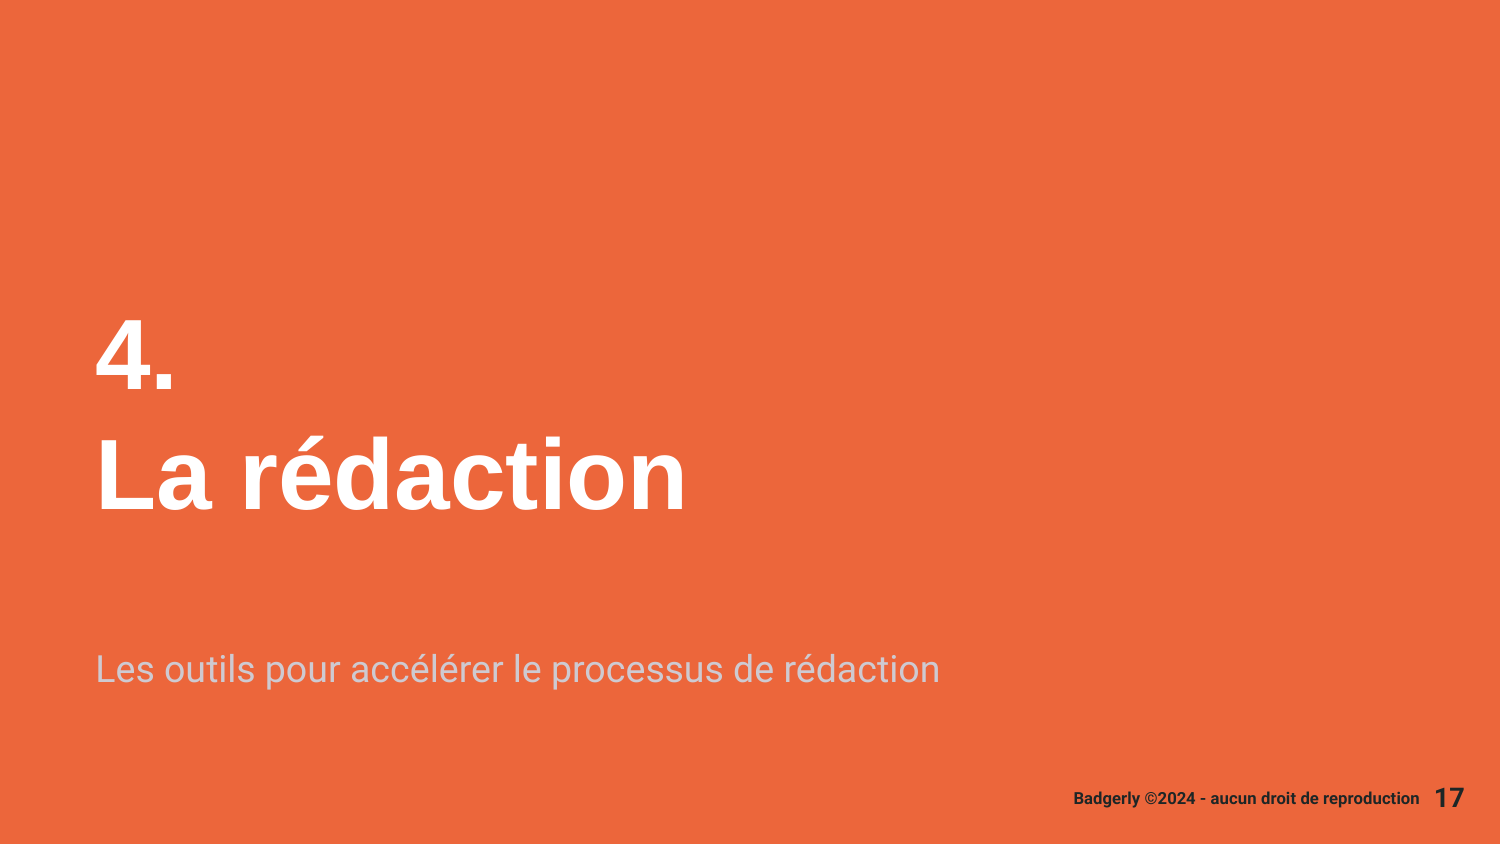

# 4.
La rédaction
Les outils pour accélérer le processus de rédaction
17